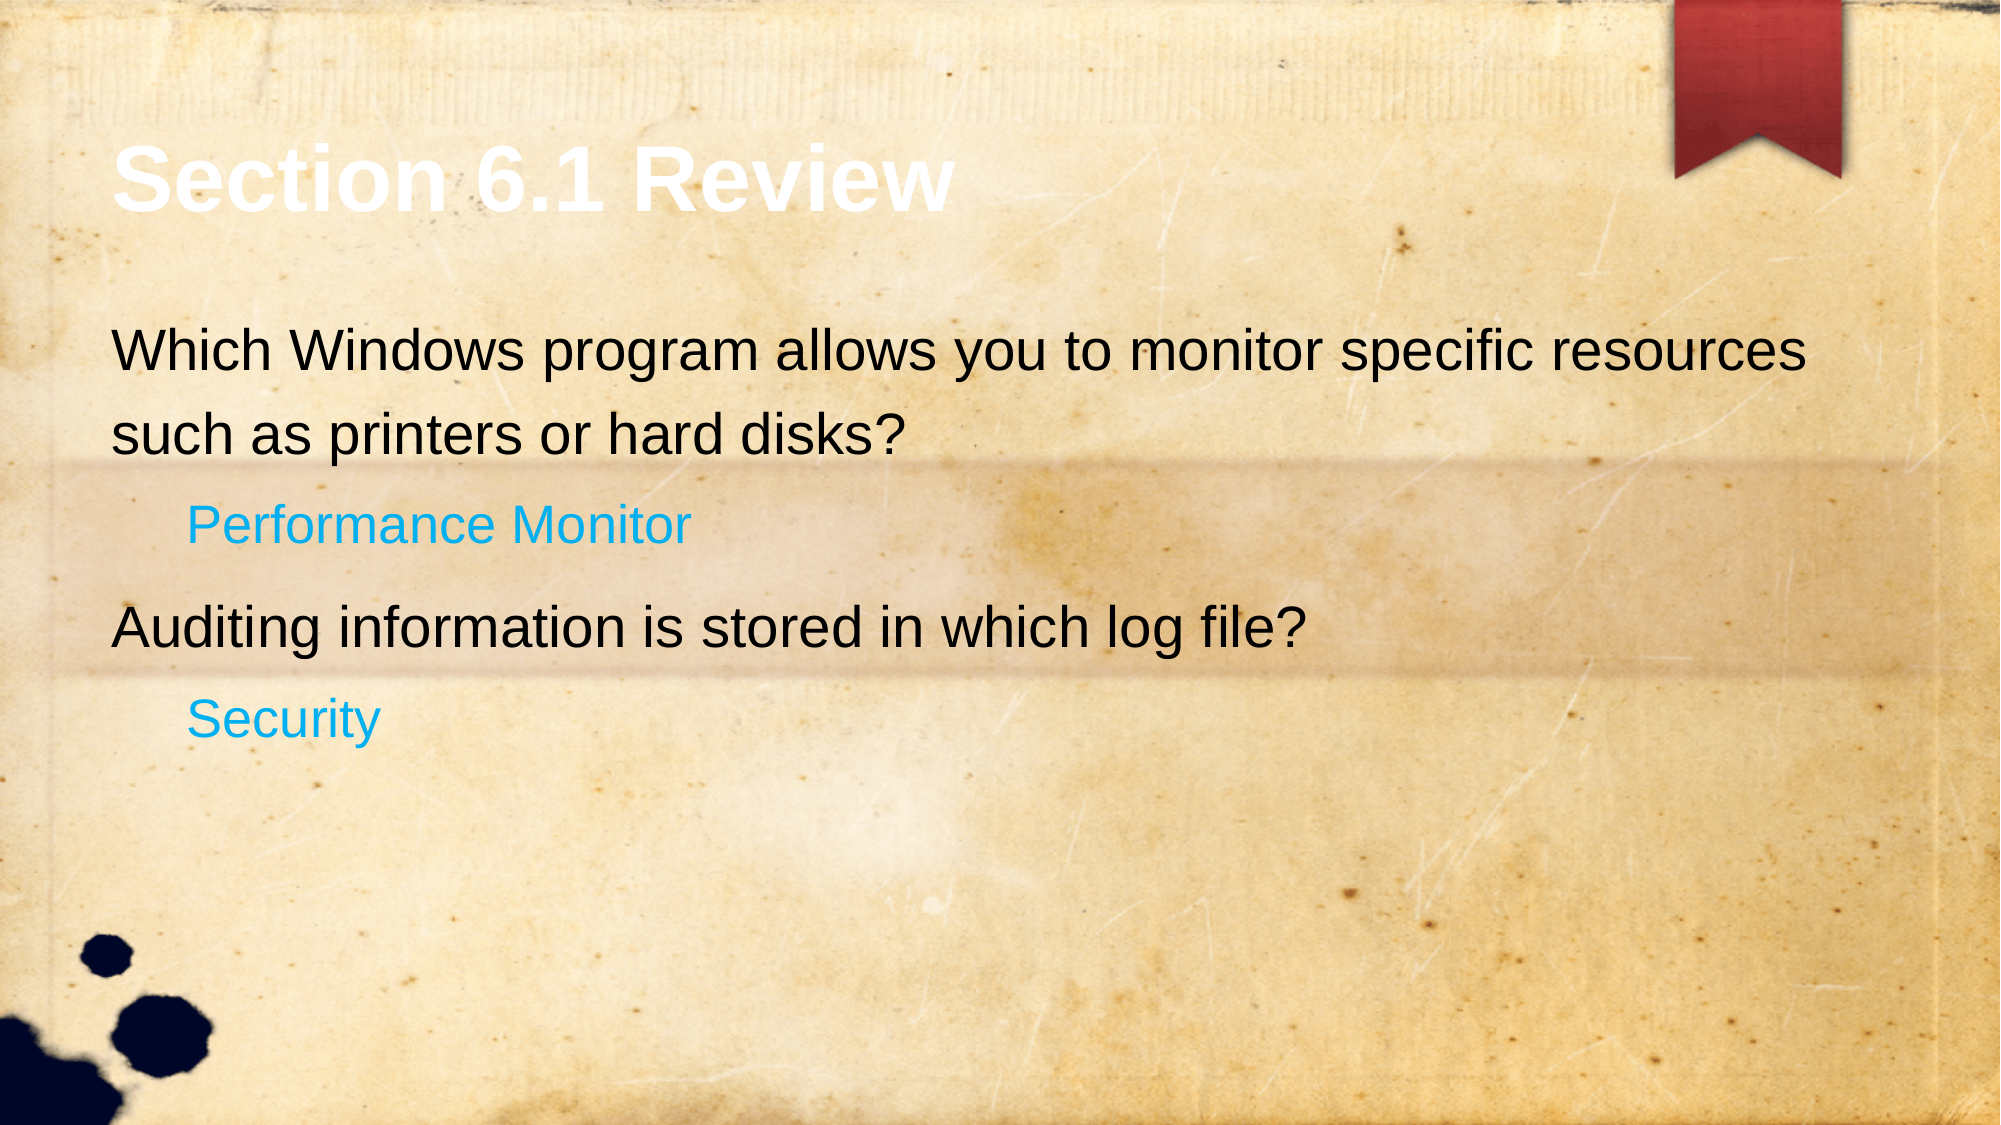

Section 6.1 Review
Which Windows program allows you to monitor specific resources such as printers or hard disks?
Performance Monitor
Auditing information is stored in which log file?
Security